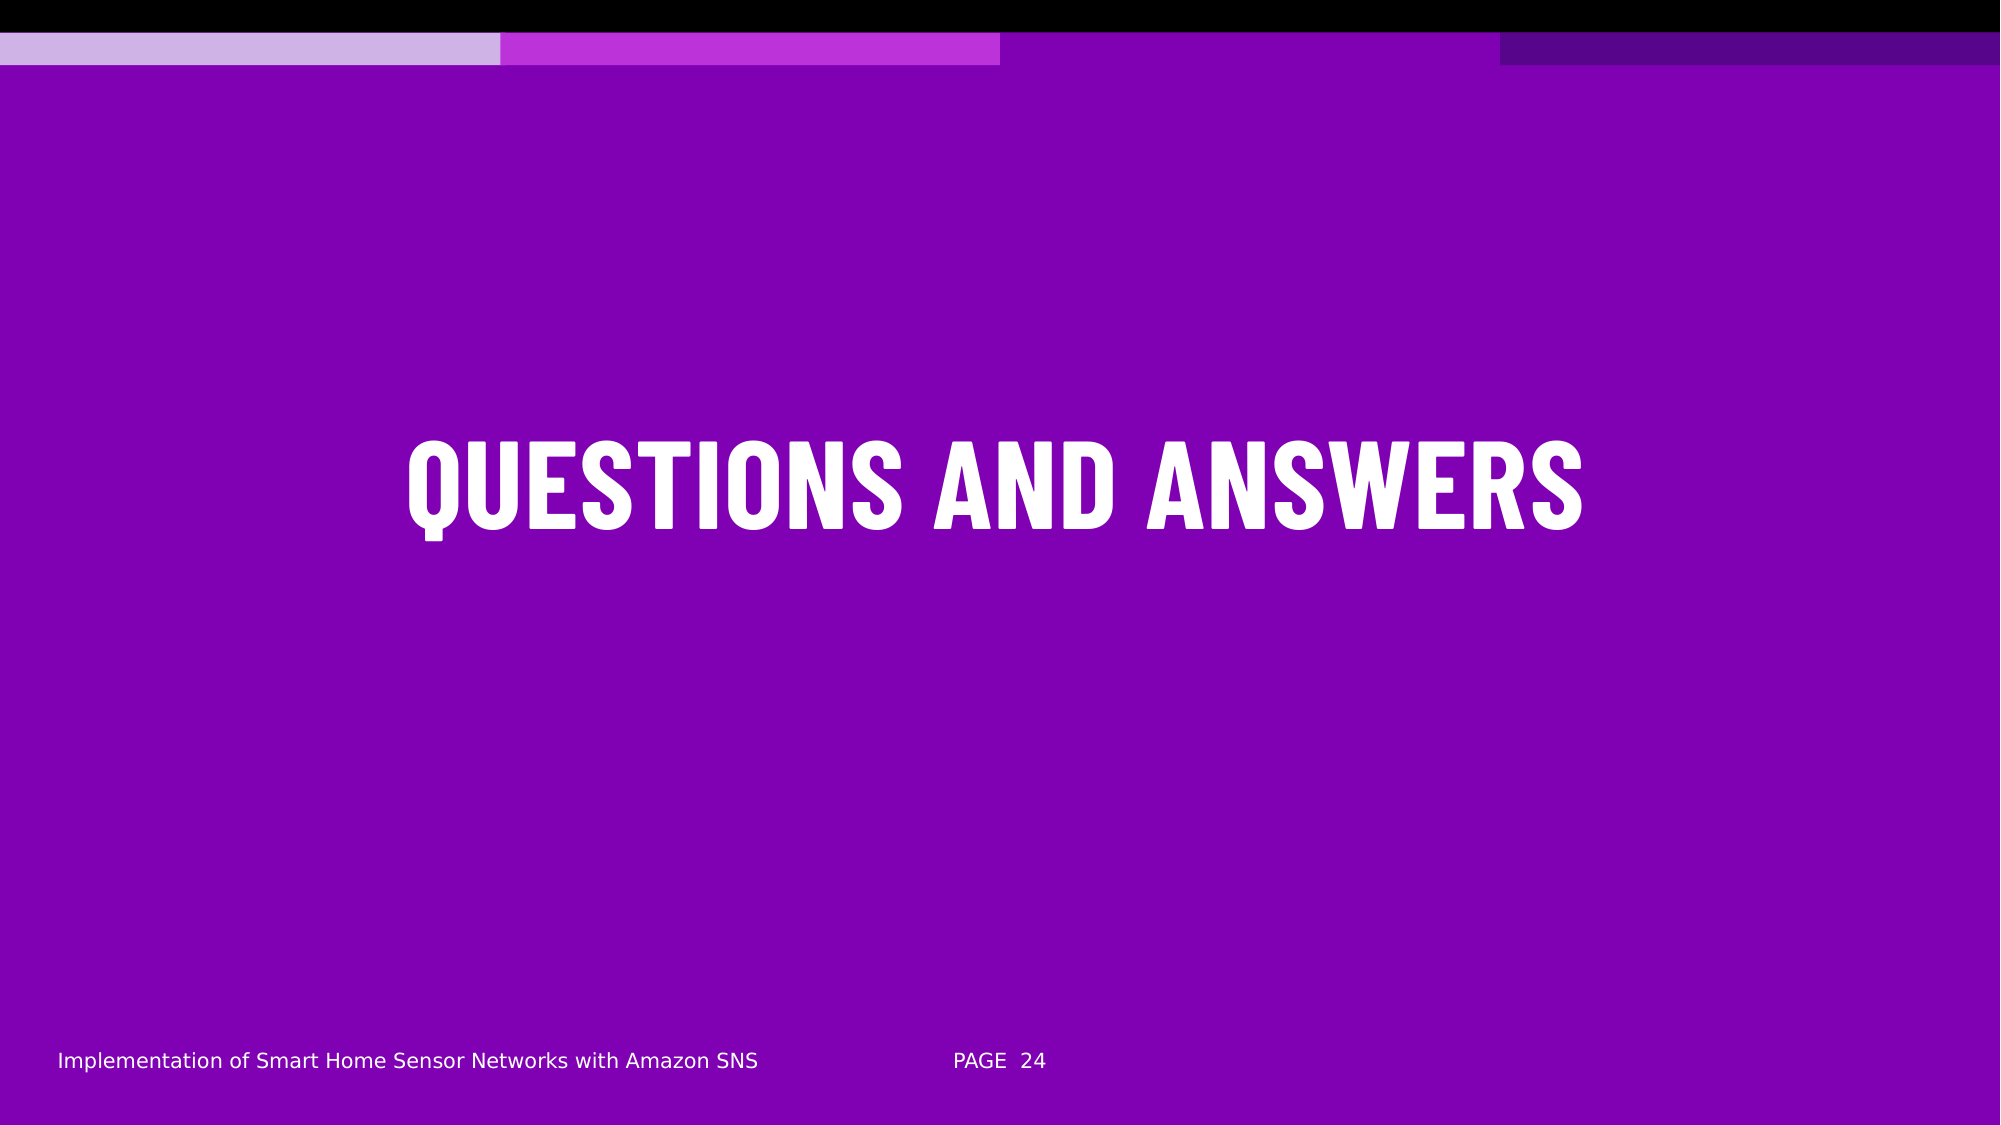

# Questions and Answers
Implementation of Smart Home Sensor Networks with Amazon SNS
PAGE  24